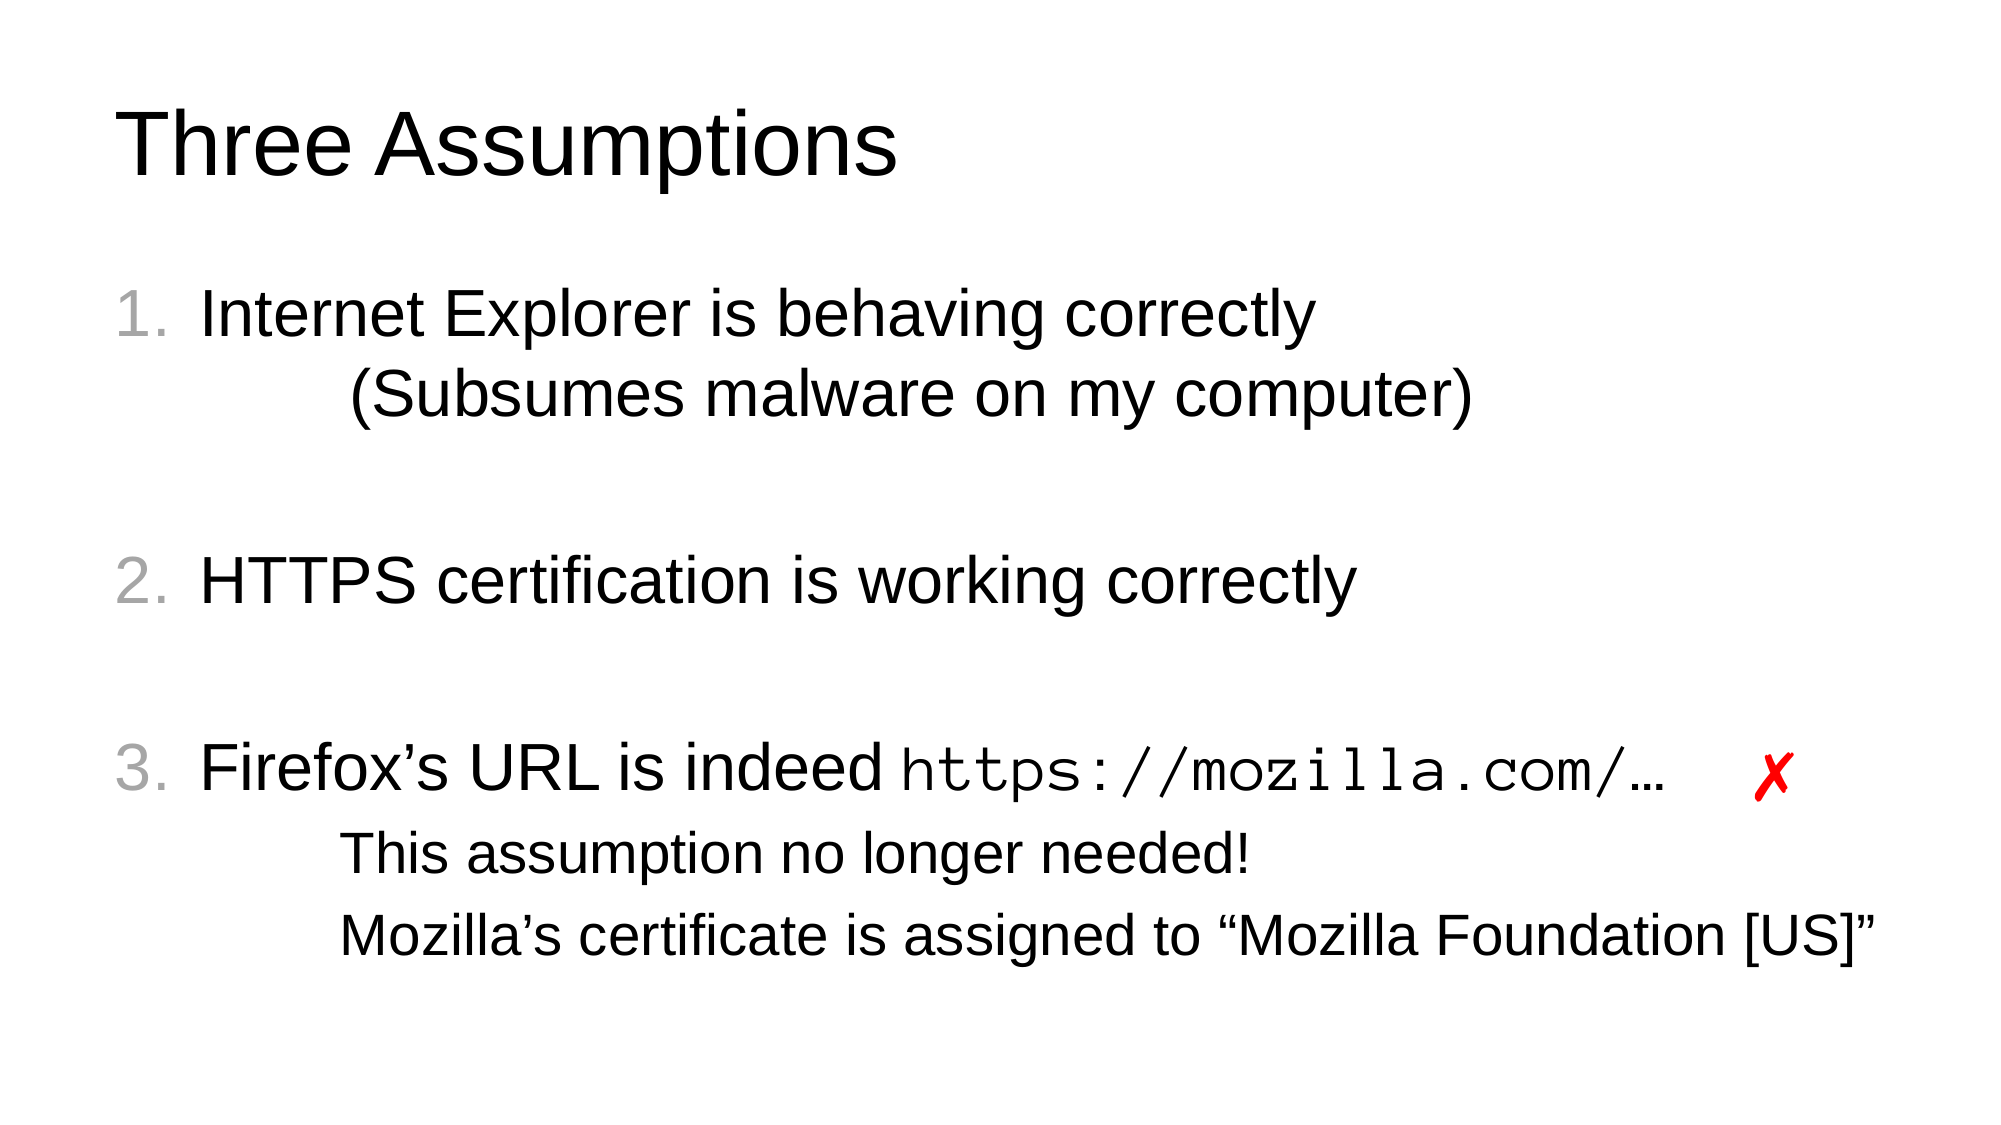

# Three Assumptions
Internet Explorer is behaving correctly
	(Subsumes malware on my computer)

HTTPS certification is working correctly

Firefox’s URL is indeed https://mozilla.com/…
	This assumption no longer needed!
	Mozilla’s certificate is assigned to “Mozilla Foundation [US]”
✗